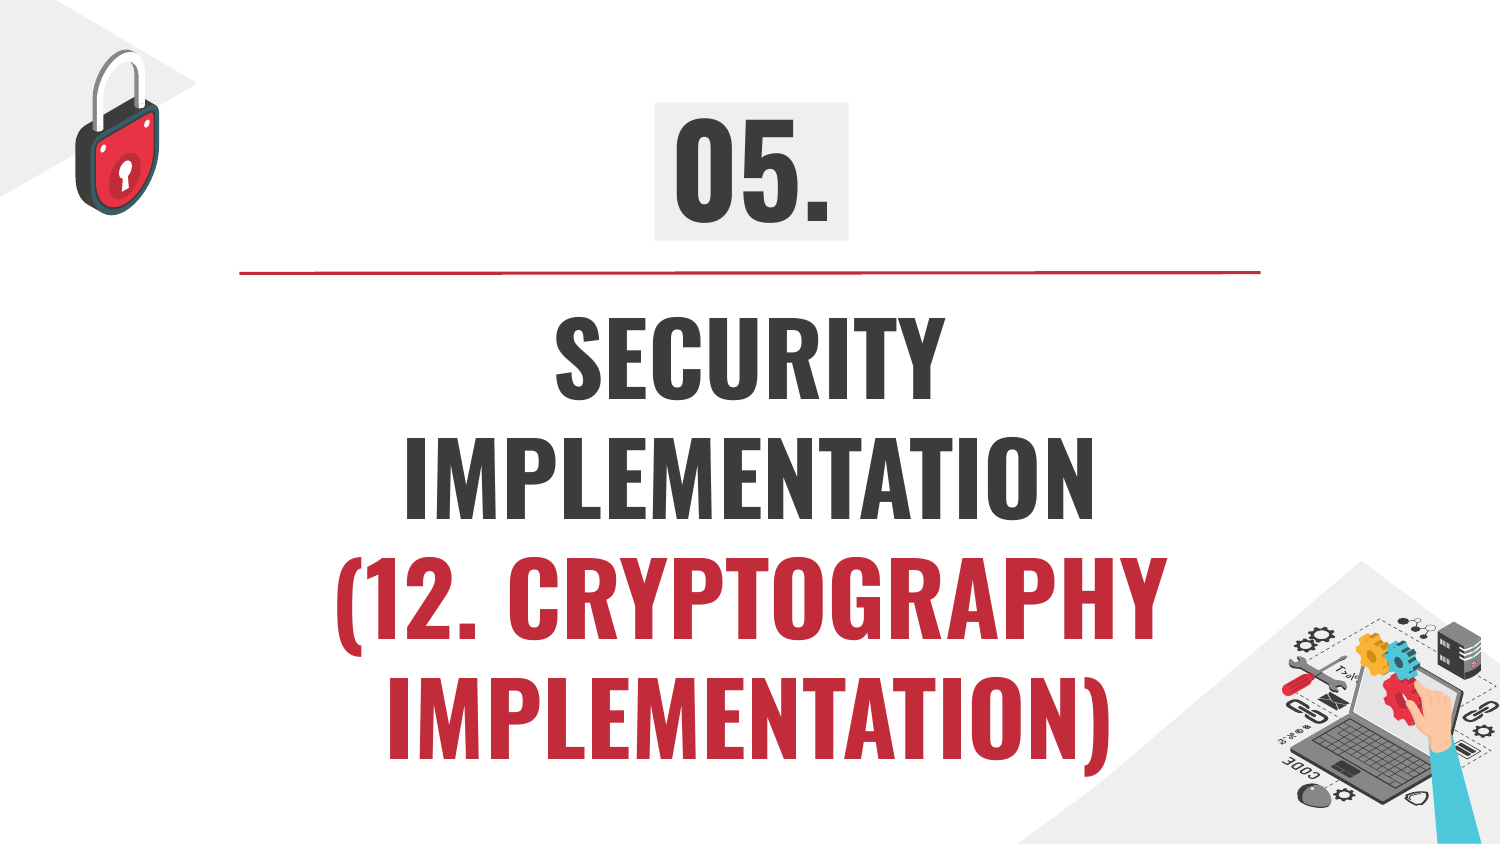

05.
# SECURITY IMPLEMENTATION (12. CRYPTOGRAPHY IMPLEMENTATION)